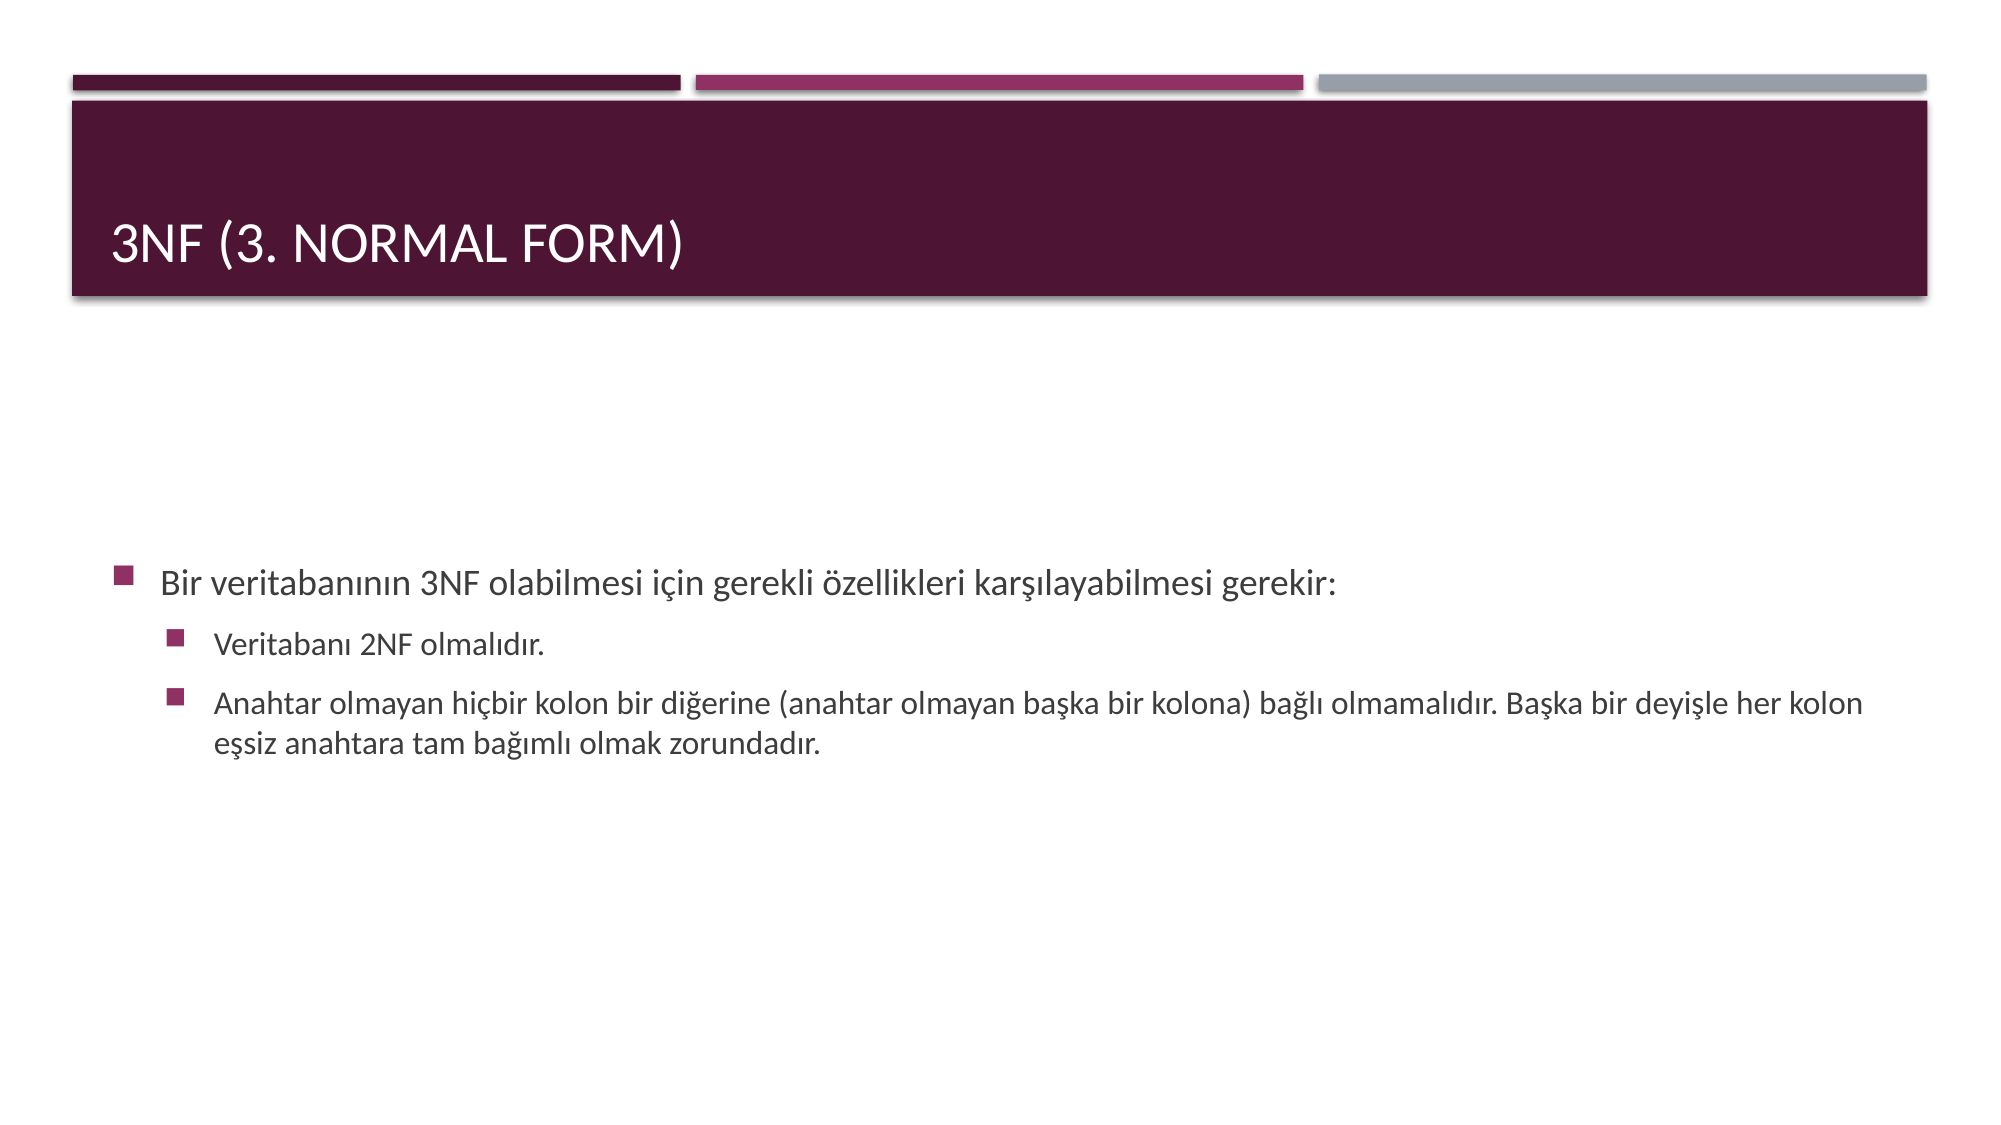

# 3NF (3. Normal form)
Bir veritabanının 3NF olabilmesi için gerekli özellikleri karşılayabilmesi gerekir:
Veritabanı 2NF olmalıdır.
Anahtar olmayan hiçbir kolon bir diğerine (anahtar olmayan başka bir kolona) bağlı olmamalıdır. Başka bir deyişle her kolon eşsiz anahtara tam bağımlı olmak zorundadır.